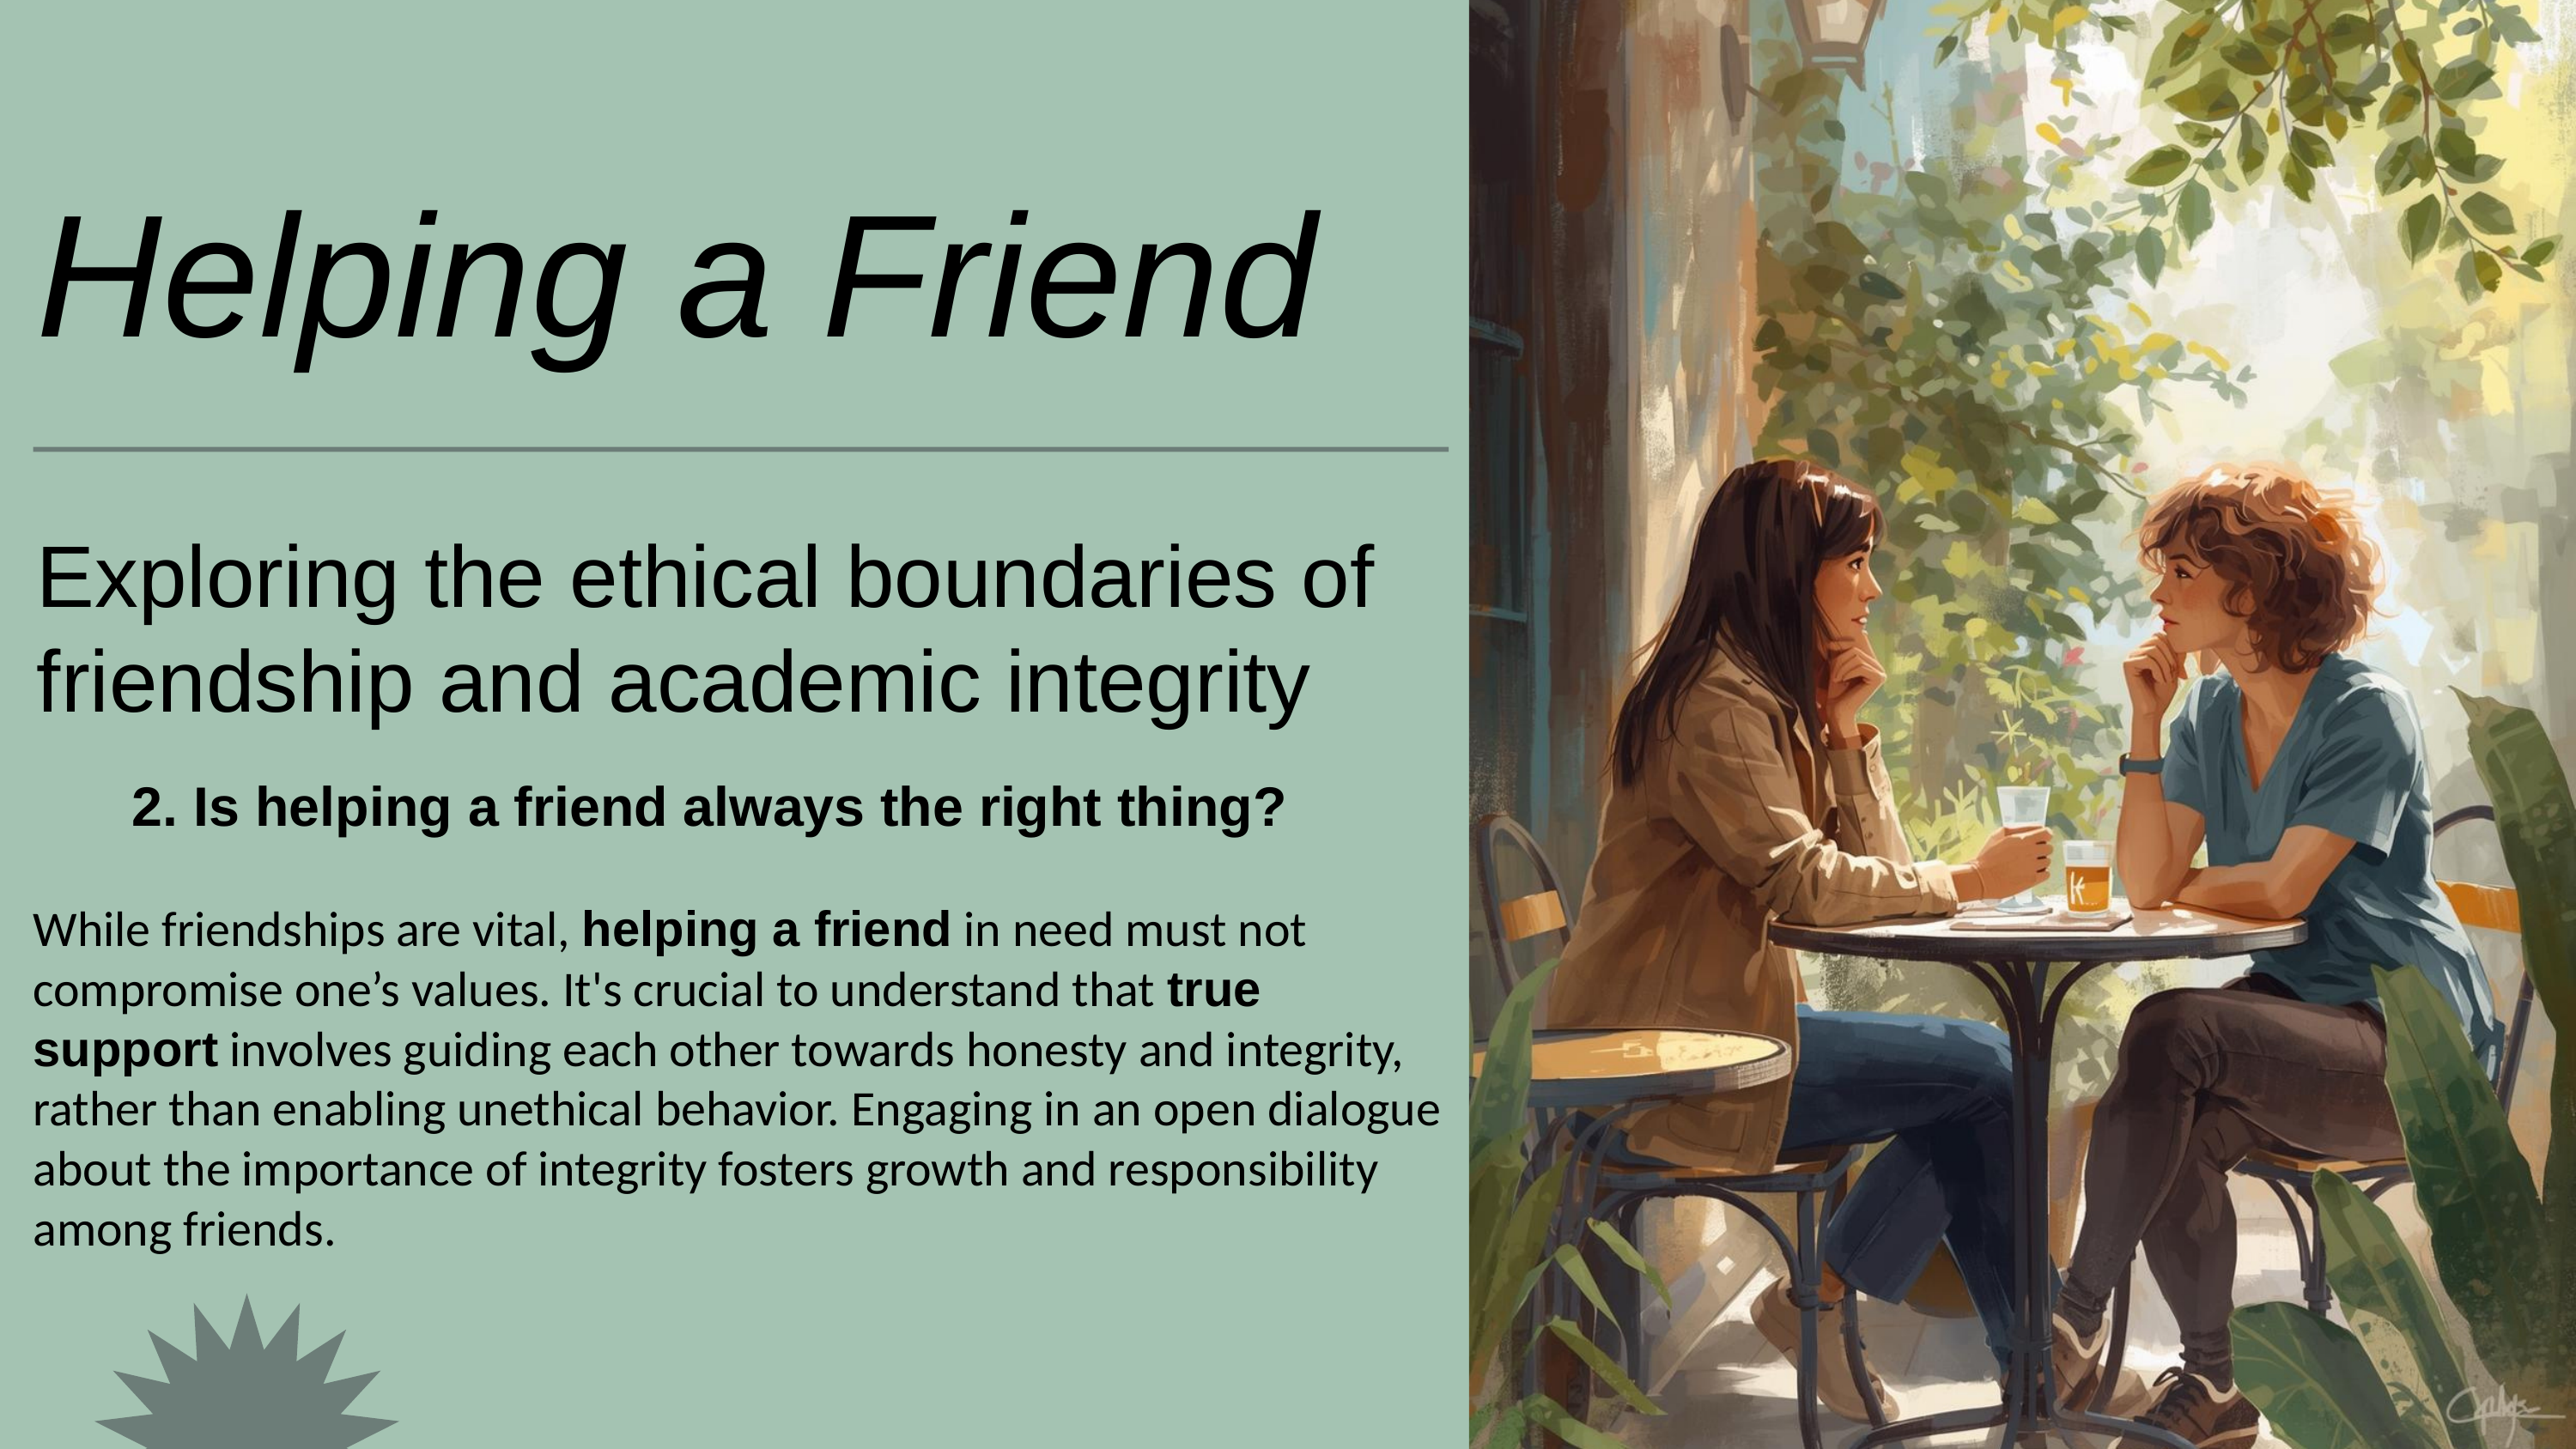

Helping a Friend

Exploring the ethical boundaries of friendship and academic integrity
While friendships are vital, helping a friend in need must not compromise one’s values. It's crucial to understand that true support involves guiding each other towards honesty and integrity, rather than enabling unethical behavior. Engaging in an open dialogue about the importance of integrity fosters growth and responsibility among friends.
2. Is helping a friend always the right thing?